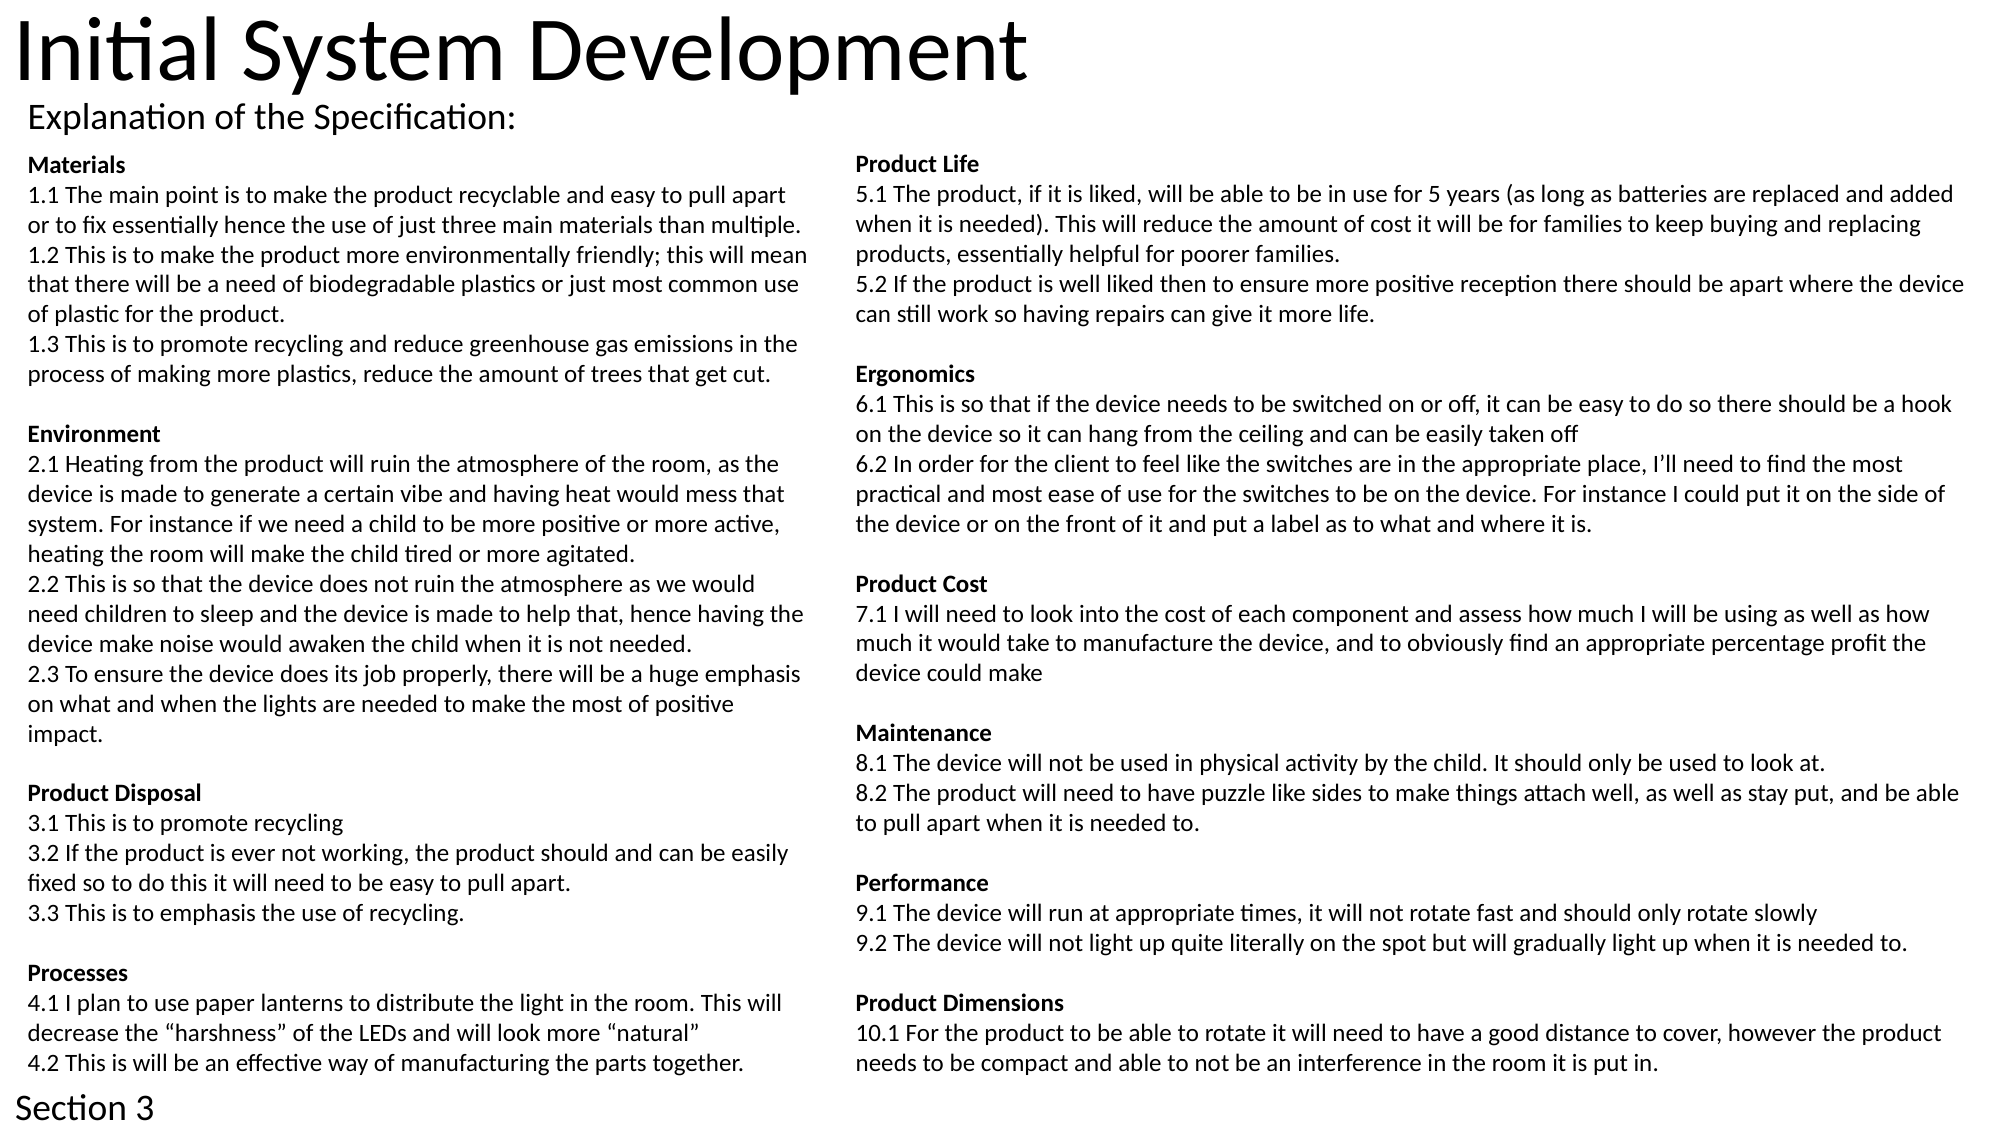

# Initial System Development
Explanation of the Specification:
Product Life
5.1 The product, if it is liked, will be able to be in use for 5 years (as long as batteries are replaced and added when it is needed). This will reduce the amount of cost it will be for families to keep buying and replacing products, essentially helpful for poorer families.
5.2 If the product is well liked then to ensure more positive reception there should be apart where the device can still work so having repairs can give it more life.

Ergonomics
6.1 This is so that if the device needs to be switched on or off, it can be easy to do so there should be a hook on the device so it can hang from the ceiling and can be easily taken off
6.2 In order for the client to feel like the switches are in the appropriate place, I’ll need to find the most practical and most ease of use for the switches to be on the device. For instance I could put it on the side of the device or on the front of it and put a label as to what and where it is.

Product Cost
7.1 I will need to look into the cost of each component and assess how much I will be using as well as how much it would take to manufacture the device, and to obviously find an appropriate percentage profit the device could make

Maintenance
8.1 The device will not be used in physical activity by the child. It should only be used to look at.
8.2 The product will need to have puzzle like sides to make things attach well, as well as stay put, and be able to pull apart when it is needed to.

Performance
9.1 The device will run at appropriate times, it will not rotate fast and should only rotate slowly
9.2 The device will not light up quite literally on the spot but will gradually light up when it is needed to.

Product Dimensions
10.1 For the product to be able to rotate it will need to have a good distance to cover, however the product needs to be compact and able to not be an interference in the room it is put in.
Materials
1.1 The main point is to make the product recyclable and easy to pull apart or to fix essentially hence the use of just three main materials than multiple.
1.2 This is to make the product more environmentally friendly; this will mean that there will be a need of biodegradable plastics or just most common use of plastic for the product.
1.3 This is to promote recycling and reduce greenhouse gas emissions in the process of making more plastics, reduce the amount of trees that get cut.

Environment
2.1 Heating from the product will ruin the atmosphere of the room, as the device is made to generate a certain vibe and having heat would mess that system. For instance if we need a child to be more positive or more active, heating the room will make the child tired or more agitated.
2.2 This is so that the device does not ruin the atmosphere as we would need children to sleep and the device is made to help that, hence having the device make noise would awaken the child when it is not needed.
2.3 To ensure the device does its job properly, there will be a huge emphasis on what and when the lights are needed to make the most of positive impact.

Product Disposal
3.1 This is to promote recycling
3.2 If the product is ever not working, the product should and can be easily fixed so to do this it will need to be easy to pull apart.
3.3 This is to emphasis the use of recycling.

Processes
4.1 I plan to use paper lanterns to distribute the light in the room. This will decrease the “harshness” of the LEDs and will look more “natural”
4.2 This is will be an effective way of manufacturing the parts together.

Section 3